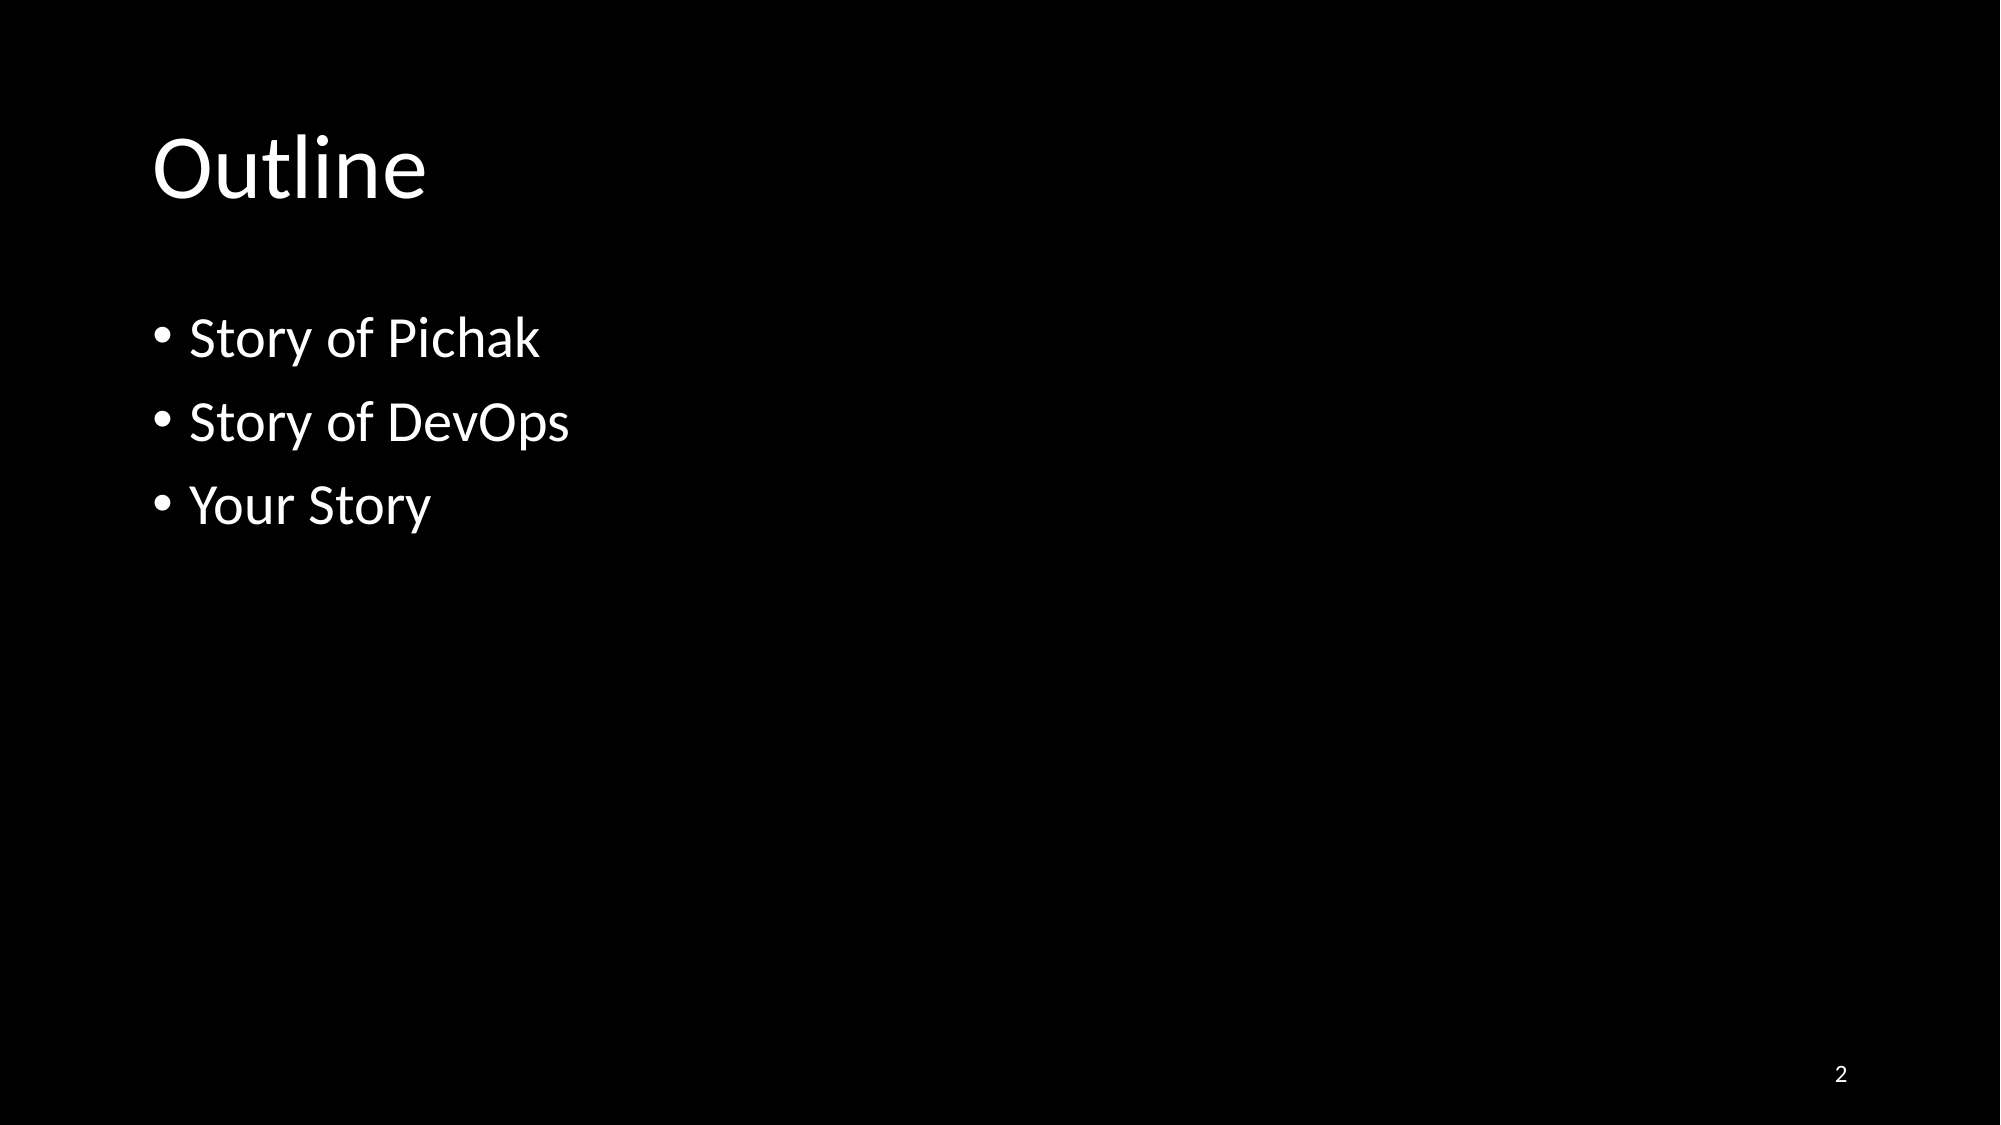

# Outline
Story of Pichak
Story of DevOps
Your Story

2